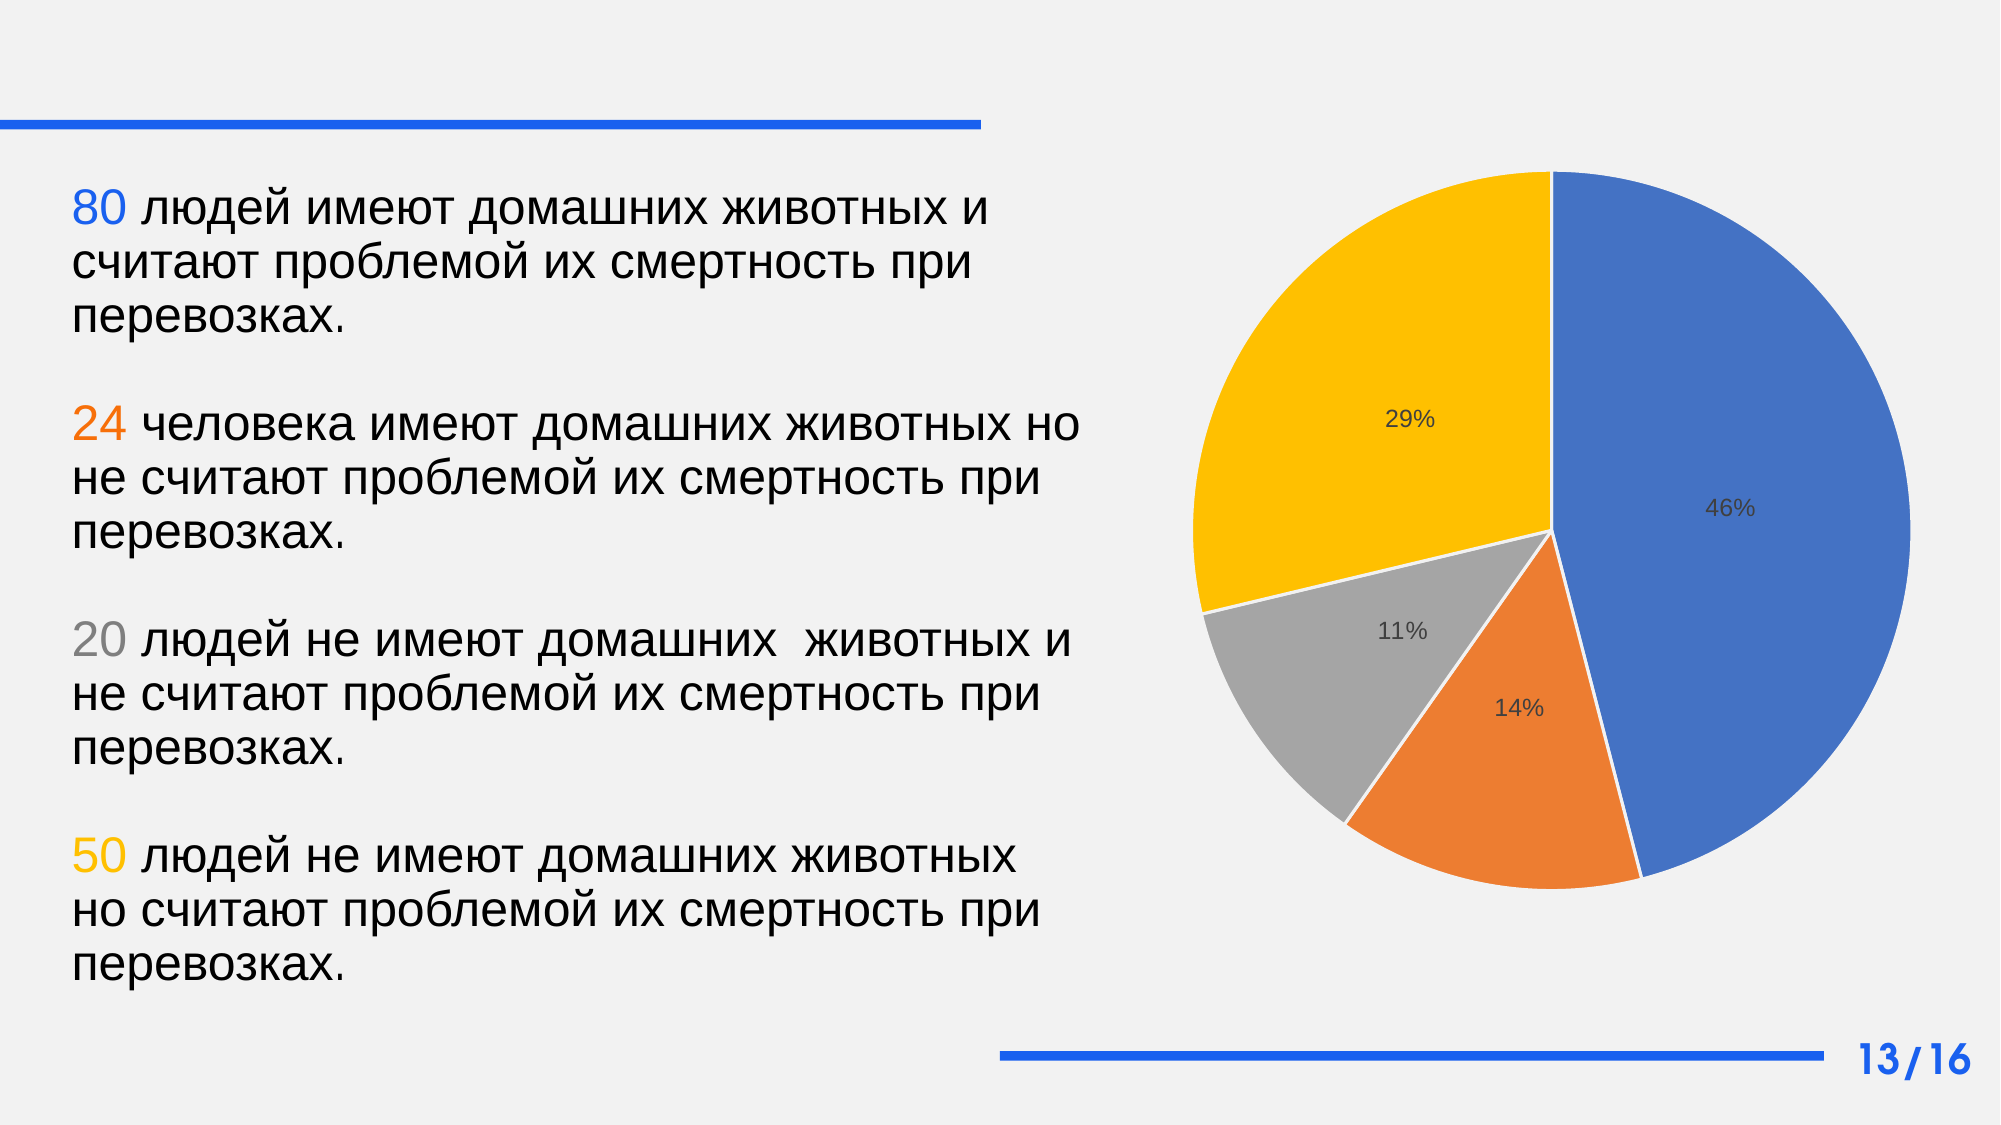

### Chart

| Category | Продажи |
|---|---|
| Кв. 1 | 80.0 |
| Кв. 2 | 24.0 |
| Кв. 3 | 20.0 |
| Кв. 4 | 50.0 |
80 людей имеют домашних животных и считают проблемой их смертность при перевозках.
24 человека имеют домашних животных но не считают проблемой их смертность при перевозках.
20 людей не имеют домашних  животных и не считают проблемой их смертность при перевозках.
50 людей не имеют домашних животных но считают проблемой их смертность при перевозках.
13/16